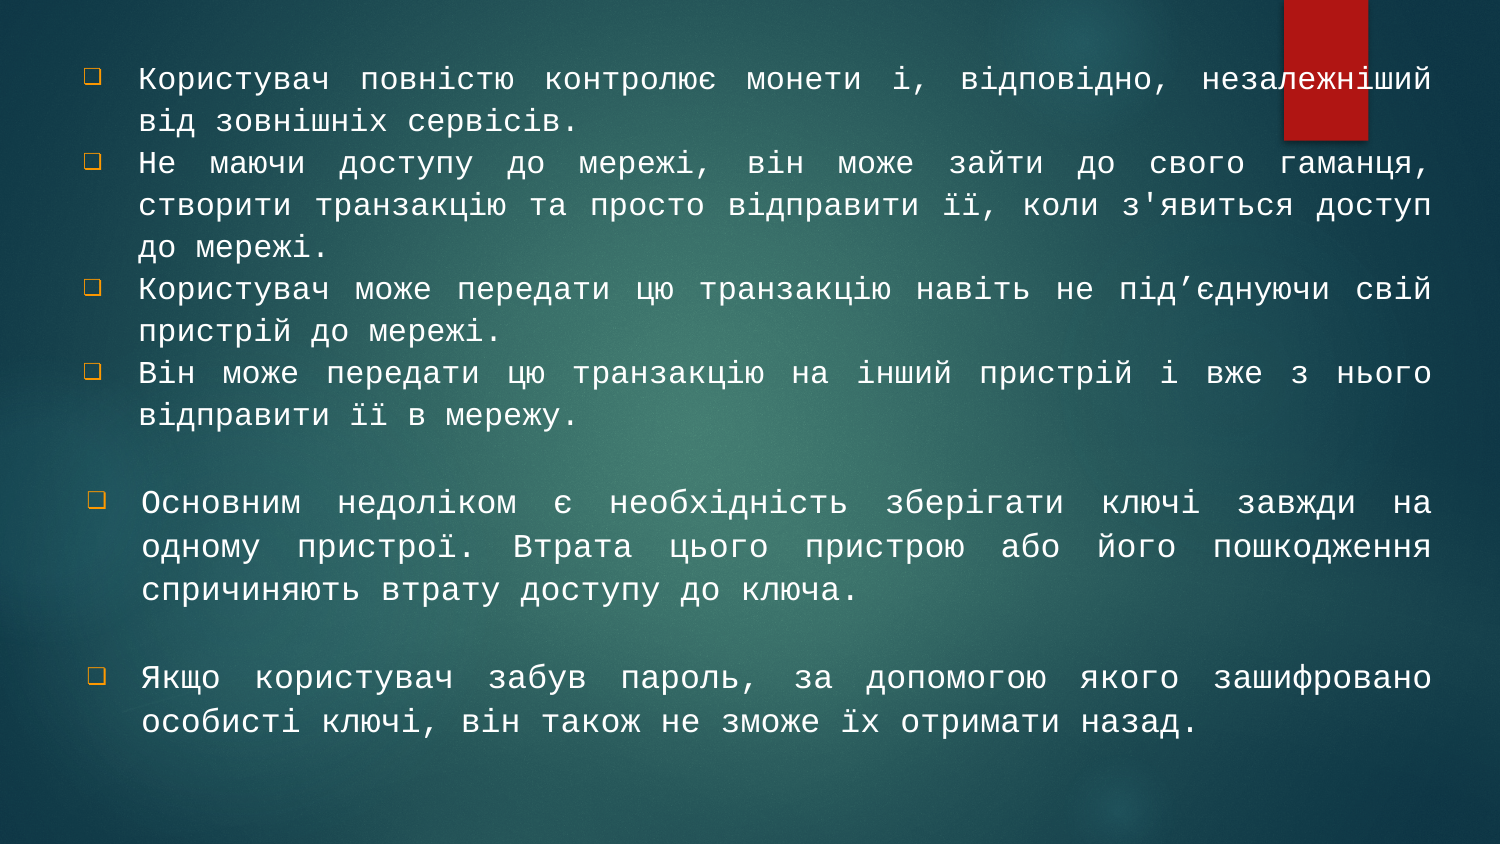

Користувач повністю контролює монети і, відповідно, незалежніший від зовнішніх сервісів.
Не маючи доступу до мережі, він може зайти до свого гаманця, створити транзакцію та просто відправити її, коли з'явиться доступ до мережі.
Користувач може передати цю транзакцію навіть не під’єднуючи свій пристрій до мережі.
Він може передати цю транзакцію на інший пристрій і вже з нього відправити її в мережу.

Основним недоліком є необхідність зберігати ключі завжди на одному пристрої. Втрата цього пристрою або його пошкодження спричиняють втрату доступу до ключа.

Якщо користувач забув пароль, за допомогою якого зашифровано особисті ключі, він також не зможе їх отримати назад.